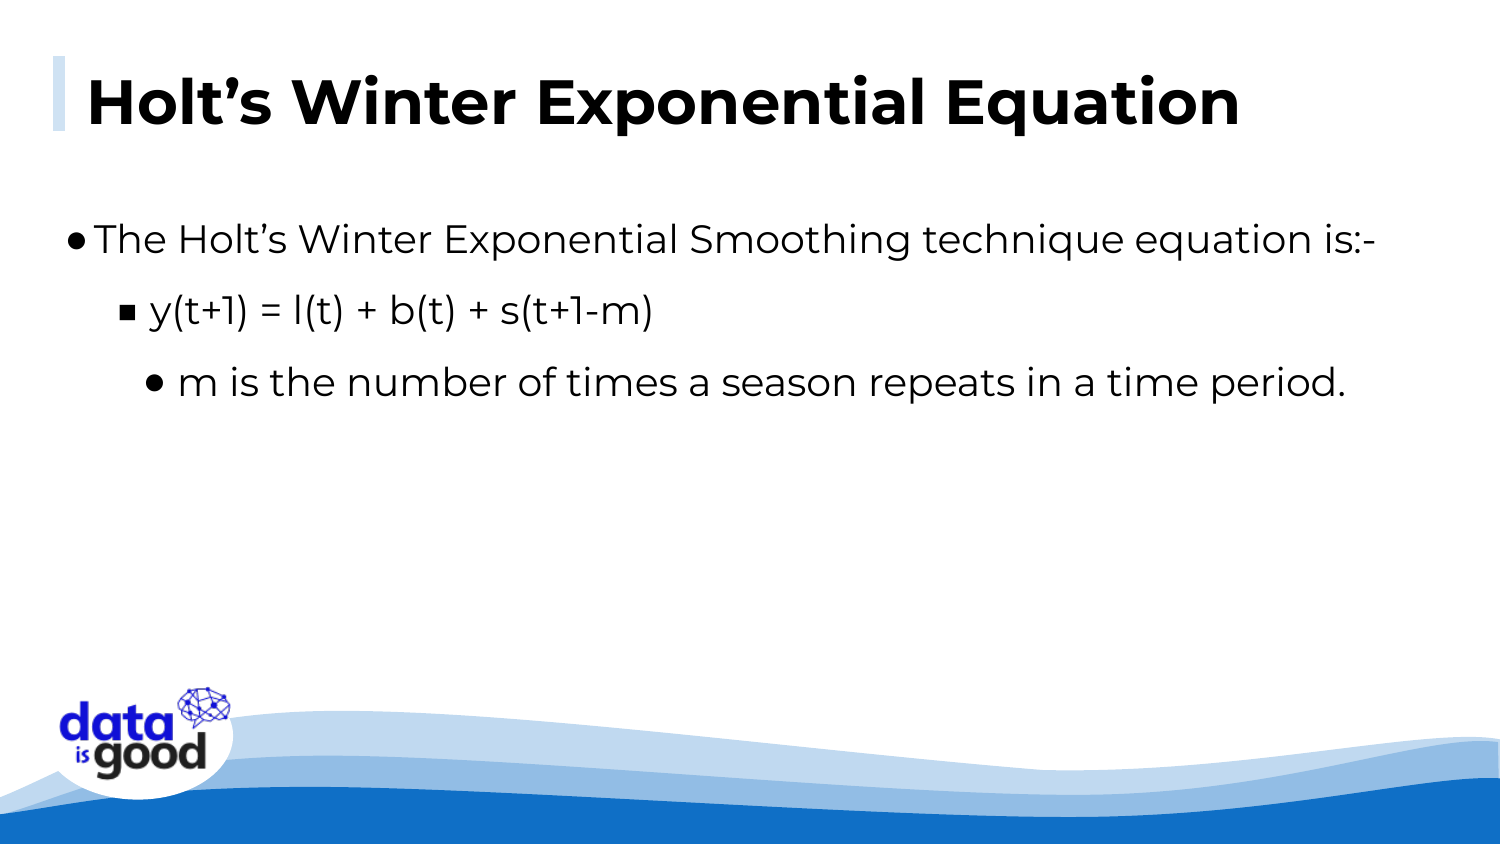

Holt’s Winter Exponential Equation
The Holt’s Winter Exponential Smoothing technique equation is:-
y(t+1) = l(t) + b(t) + s(t+1-m)
m is the number of times a season repeats in a time period.